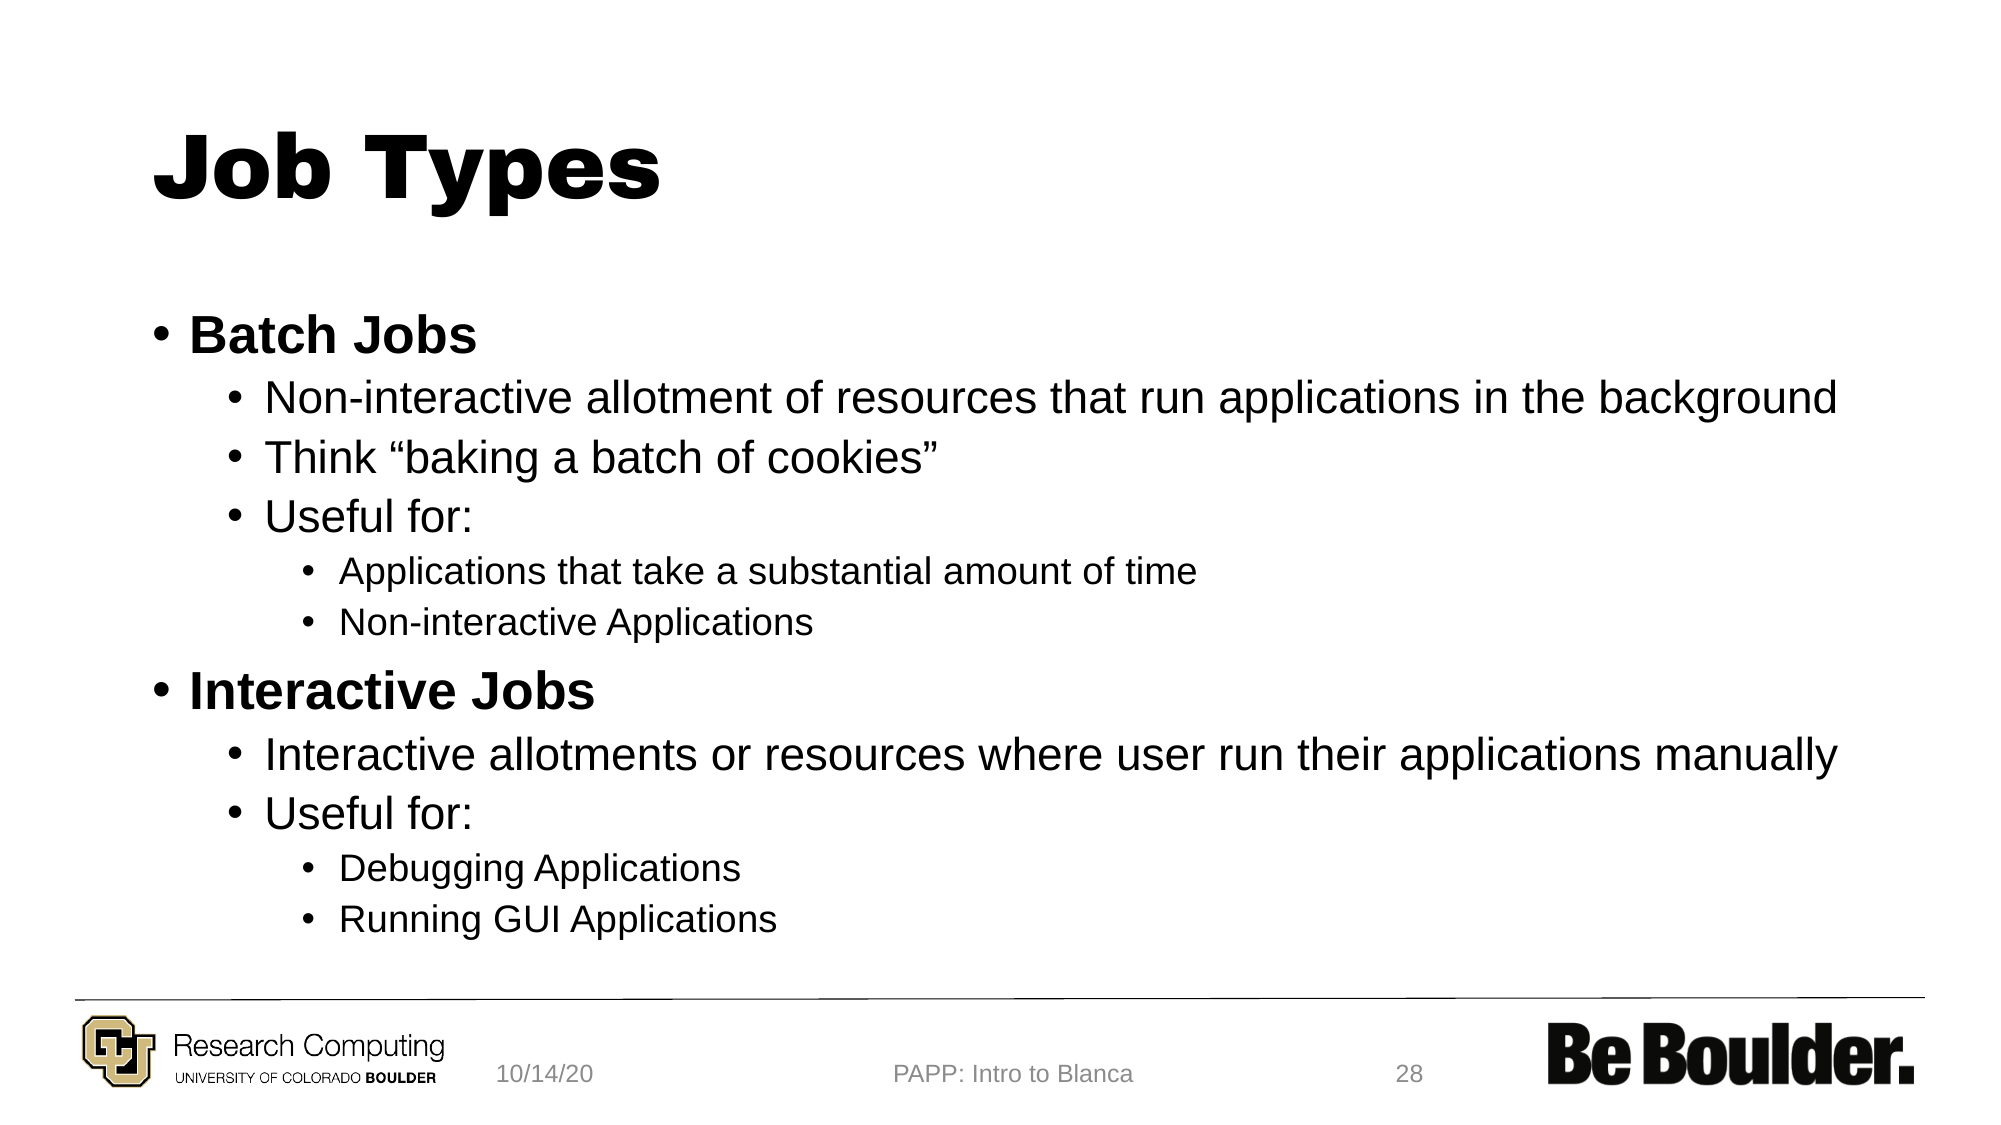

# Job Types
Batch Jobs
Non-interactive allotment of resources that run applications in the background
Think “baking a batch of cookies”
Useful for:
Applications that take a substantial amount of time
Non-interactive Applications
Interactive Jobs
Interactive allotments or resources where user run their applications manually
Useful for:
Debugging Applications
Running GUI Applications
10/14/20
PAPP: Intro to Blanca
28